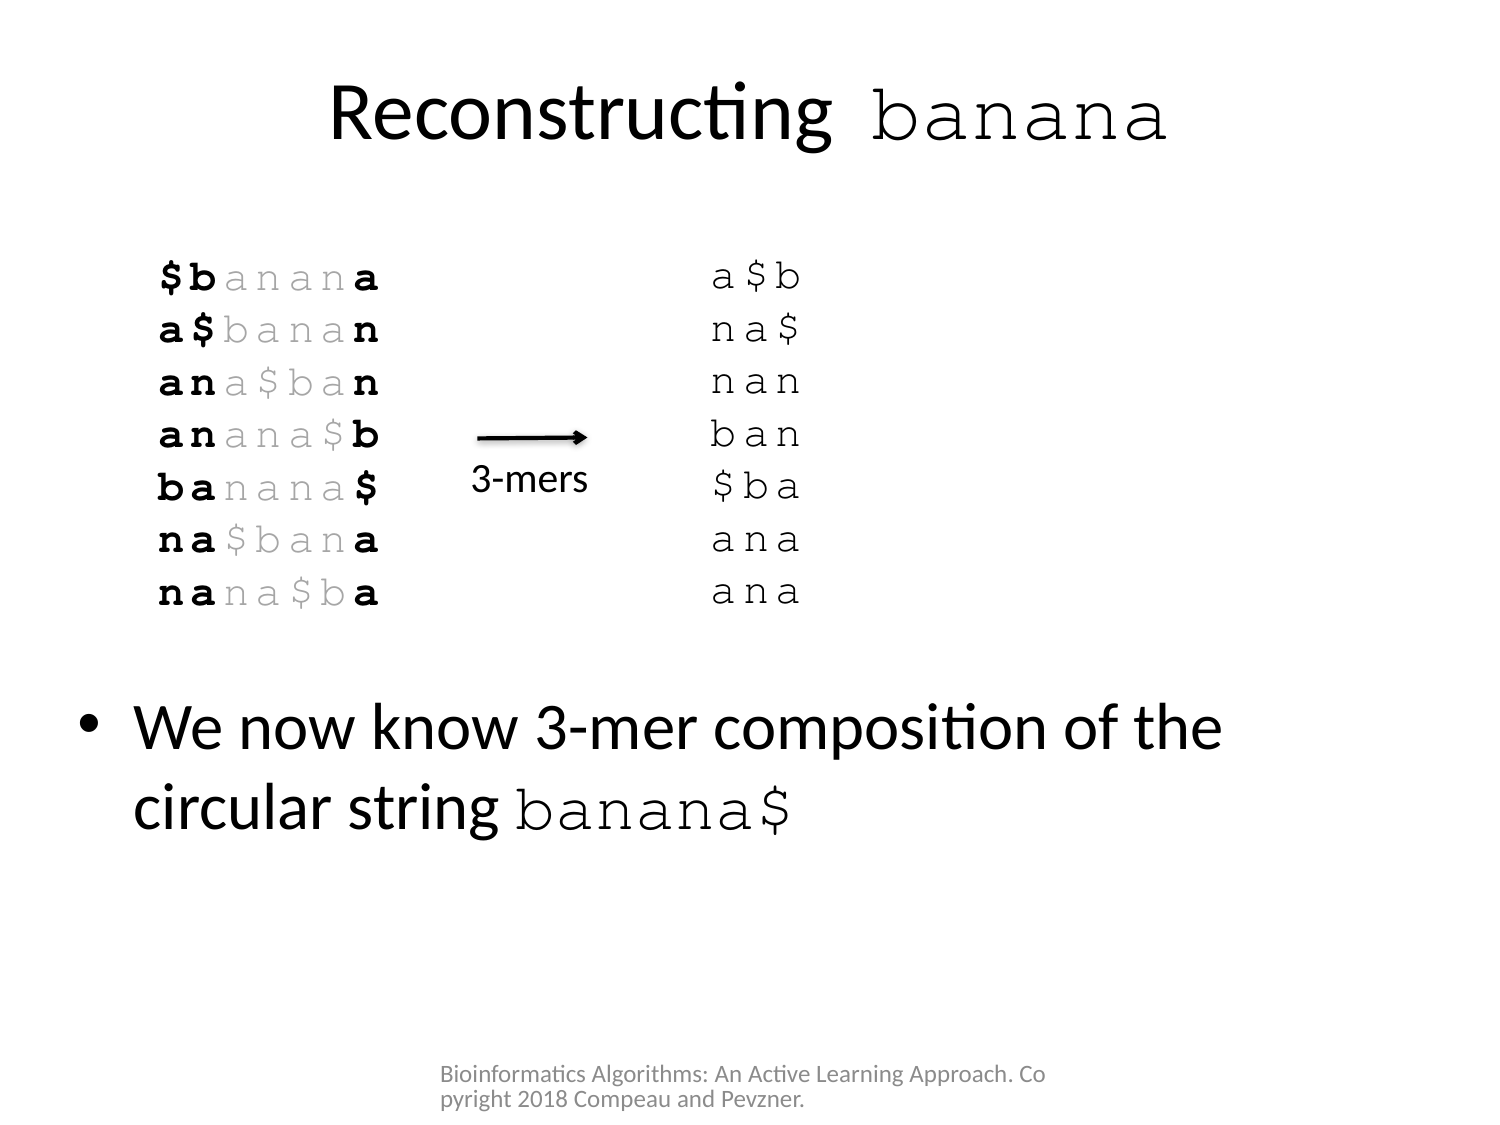

# Reconstructing  banana
a$b
na$
nan
ban
$ba
ana
ana
$banana
a$banan
ana$ban
anana$b
banana$
na$bana
nana$ba
3-mers
We now know 3-mer composition of the circular string banana$

Bioinformatics Algorithms: An Active Learning Approach. Copyright 2018 Compeau and Pevzner.